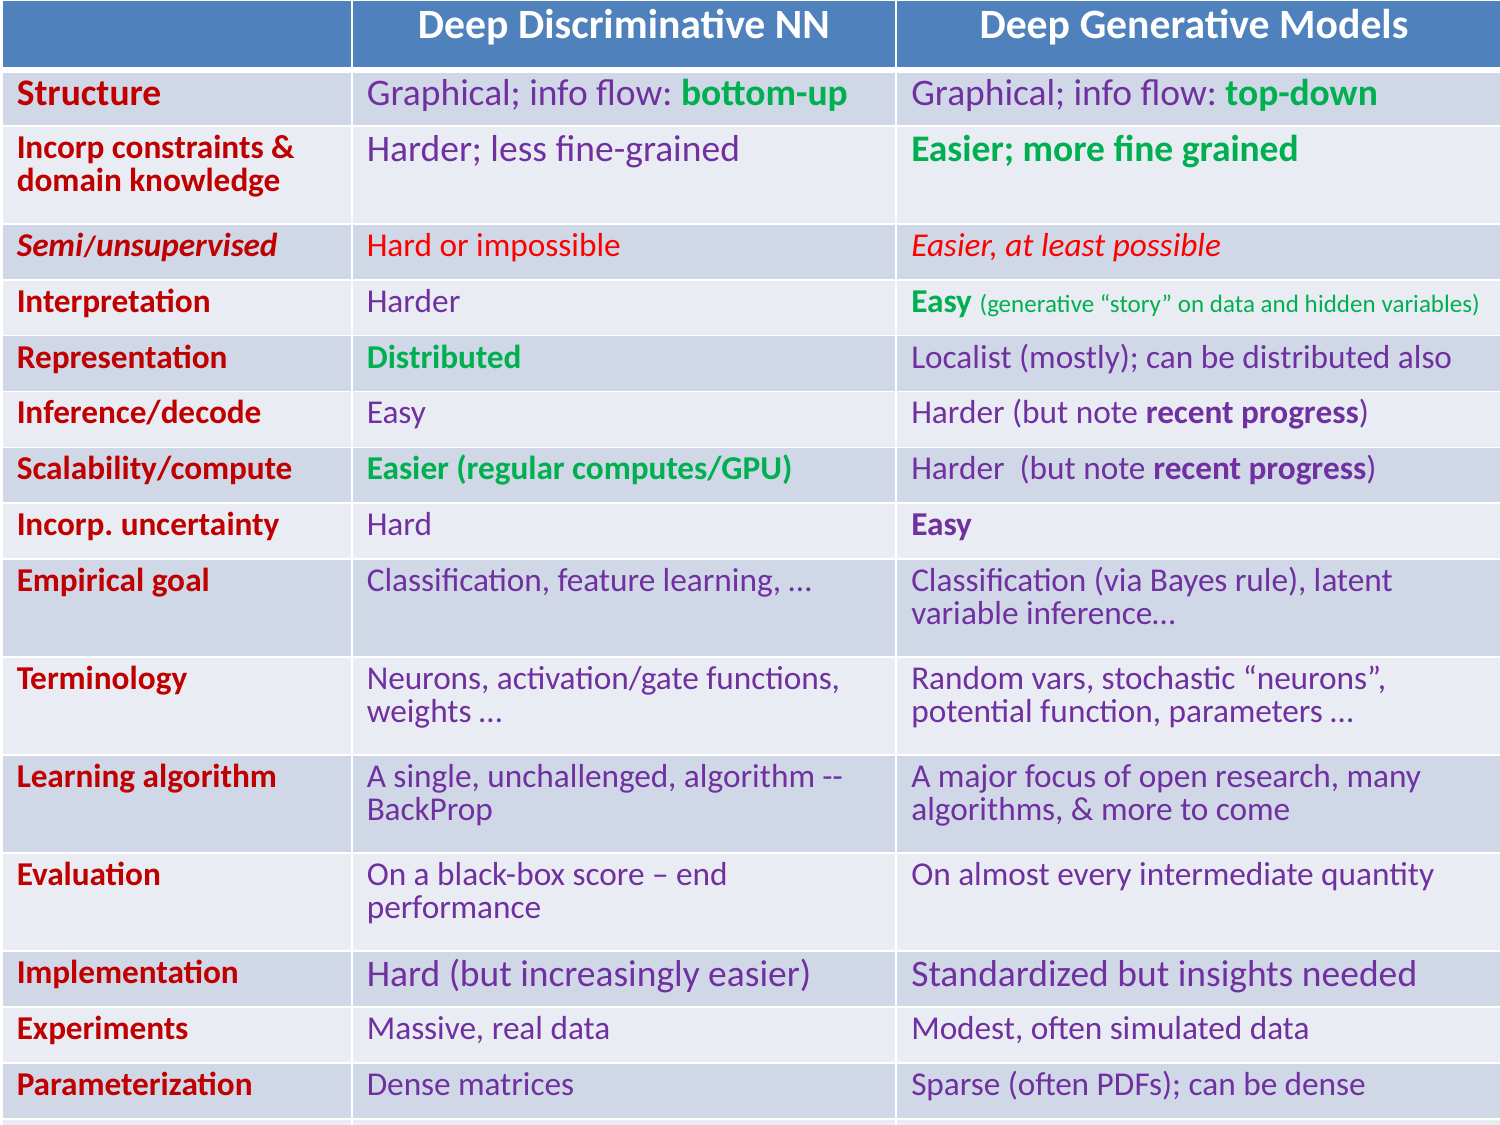

|  | Deep Discriminative NN | Deep Generative Models |
| --- | --- | --- |
| Structure | Graphical; info flow: bottom-up | Graphical; info flow: top-down |
| Incorp constraints & domain knowledge | Harder; less fine-grained | Easier; more fine grained |
| Semi/unsupervised | Hard or impossible | Easier, at least possible |
| Interpretation | Harder | Easy (generative “story” on data and hidden variables) |
| Representation | Distributed | Localist (mostly); can be distributed also |
| Inference/decode | Easy | Harder (but note recent progress) |
| Scalability/compute | Easier (regular computes/GPU) | Harder (but note recent progress) |
| Incorp. uncertainty | Hard | Easy |
| Empirical goal | Classification, feature learning, … | Classification (via Bayes rule), latent variable inference… |
| Terminology | Neurons, activation/gate functions, weights … | Random vars, stochastic “neurons”, potential function, parameters … |
| Learning algorithm | A single, unchallenged, algorithm -- BackProp | A major focus of open research, many algorithms, & more to come |
| Evaluation | On a black-box score – end performance | On almost every intermediate quantity |
| Implementation | Hard (but increasingly easier) | Standardized but insights needed |
| Experiments | Massive, real data | Modest, often simulated data |
| Parameterization | Dense matrices | Sparse (often PDFs); can be dense |
|  |  |  |
|  |  |  |
|  |  |  |